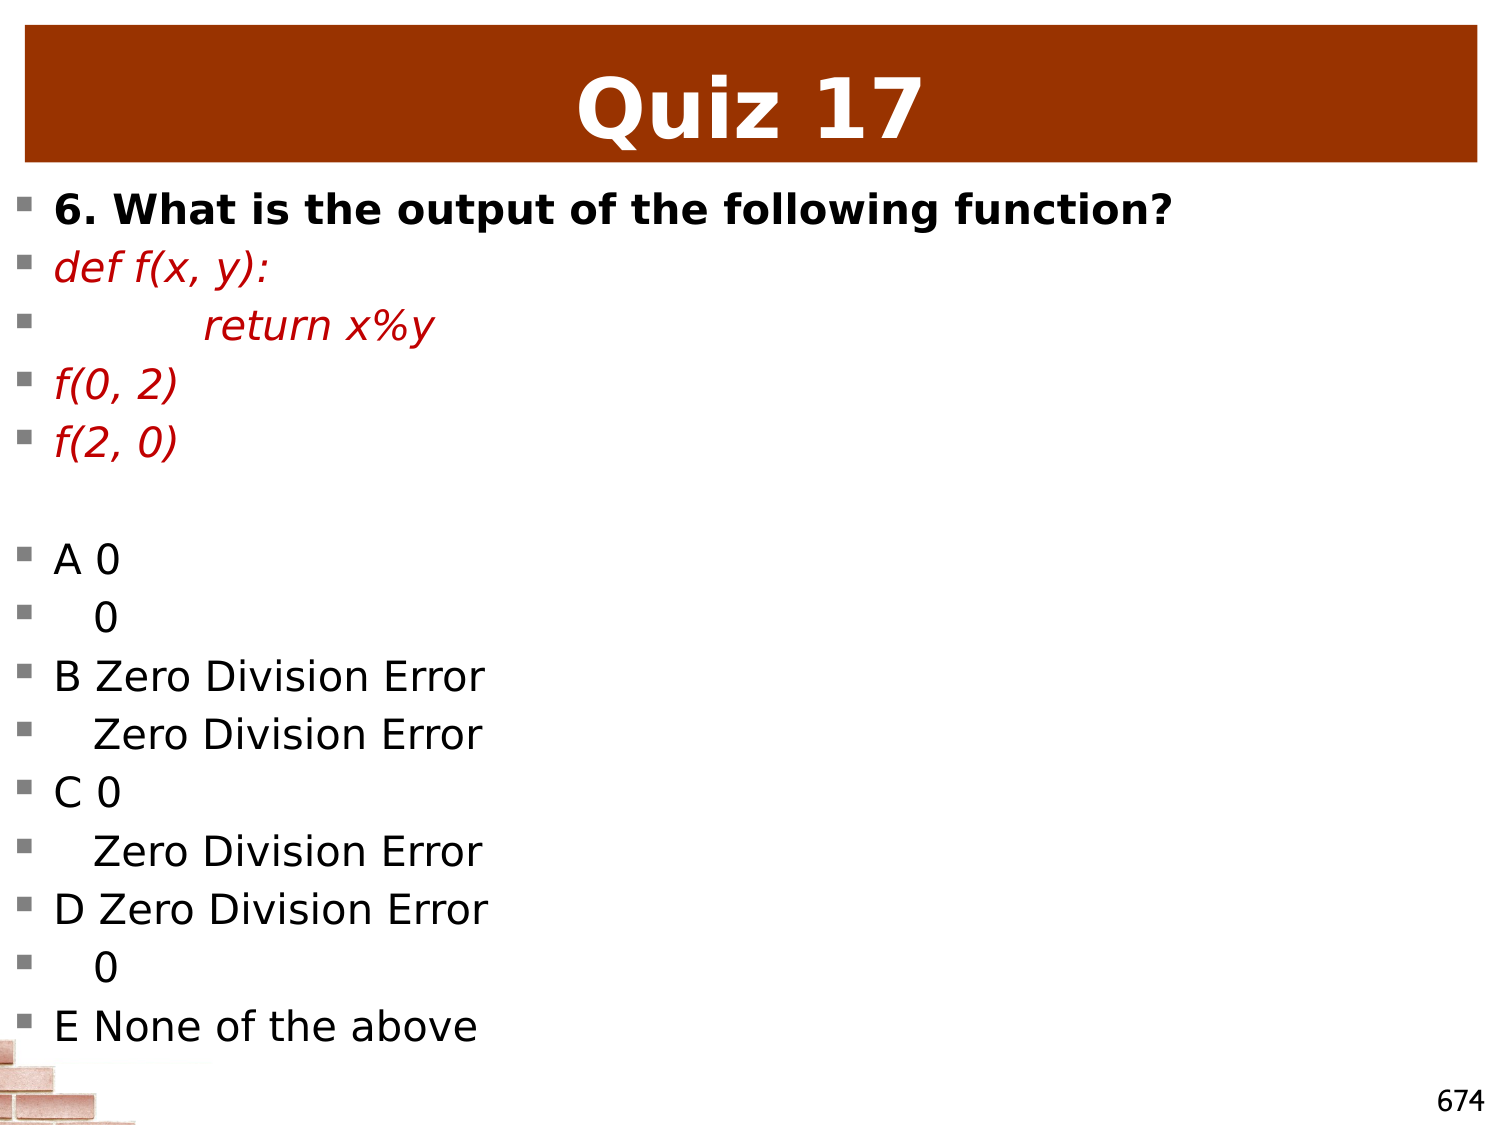

# Quiz 17
6. What is the output of the following function?
def f(x, y):
	return x%y
f(0, 2)
f(2, 0)

A 0
   0
B Zero Division Error
   Zero Division Error
C 0
   Zero Division Error
D Zero Division Error
   0
E None of the above
674